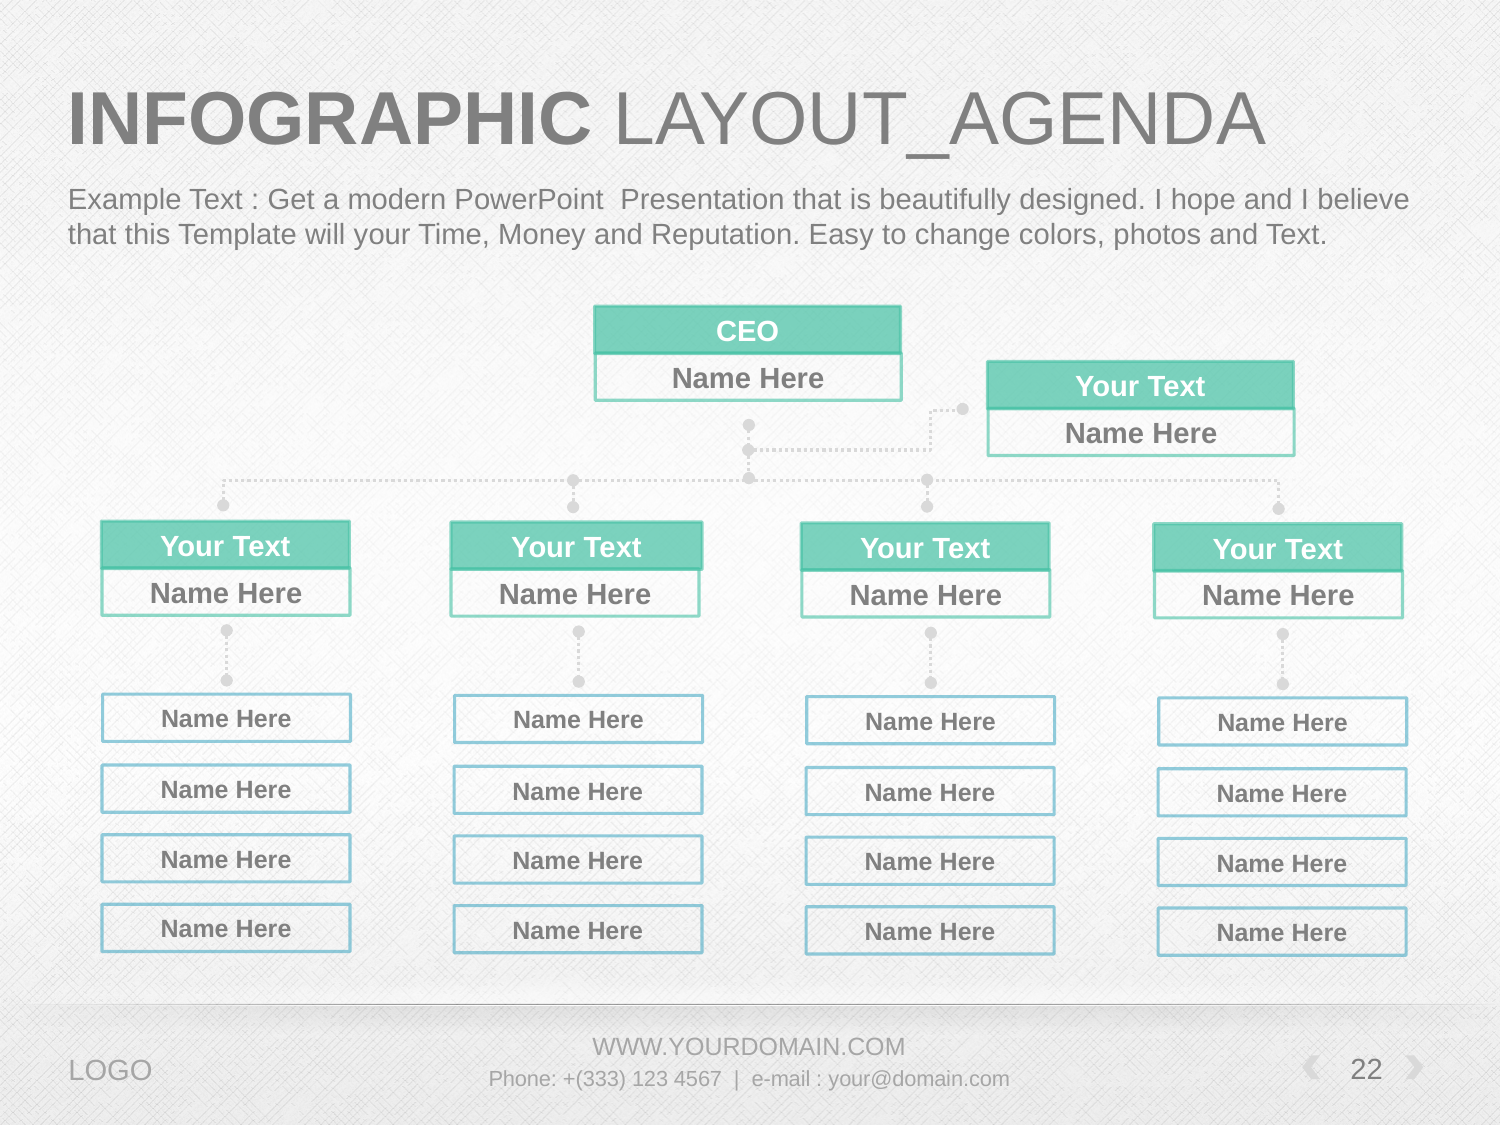

# INFOGRAPHIC LAYOUT_AGENDA
Example Text : Get a modern PowerPoint  Presentation that is beautifully designed. I hope and I believe that this Template will your Time, Money and Reputation. Easy to change colors, photos and Text.
CEO
Name Here
Your Text
Name Here

Your Text
Your Text
Your Text
Your Text
Name Here
Name Here
Name Here
Name Here

Name Here
Name Here
Name Here
Name Here
Name Here
Name Here
Name Here
Name Here
Name Here
Name Here
Name Here
Name Here
Name Here
Name Here
Name Here
Name Here